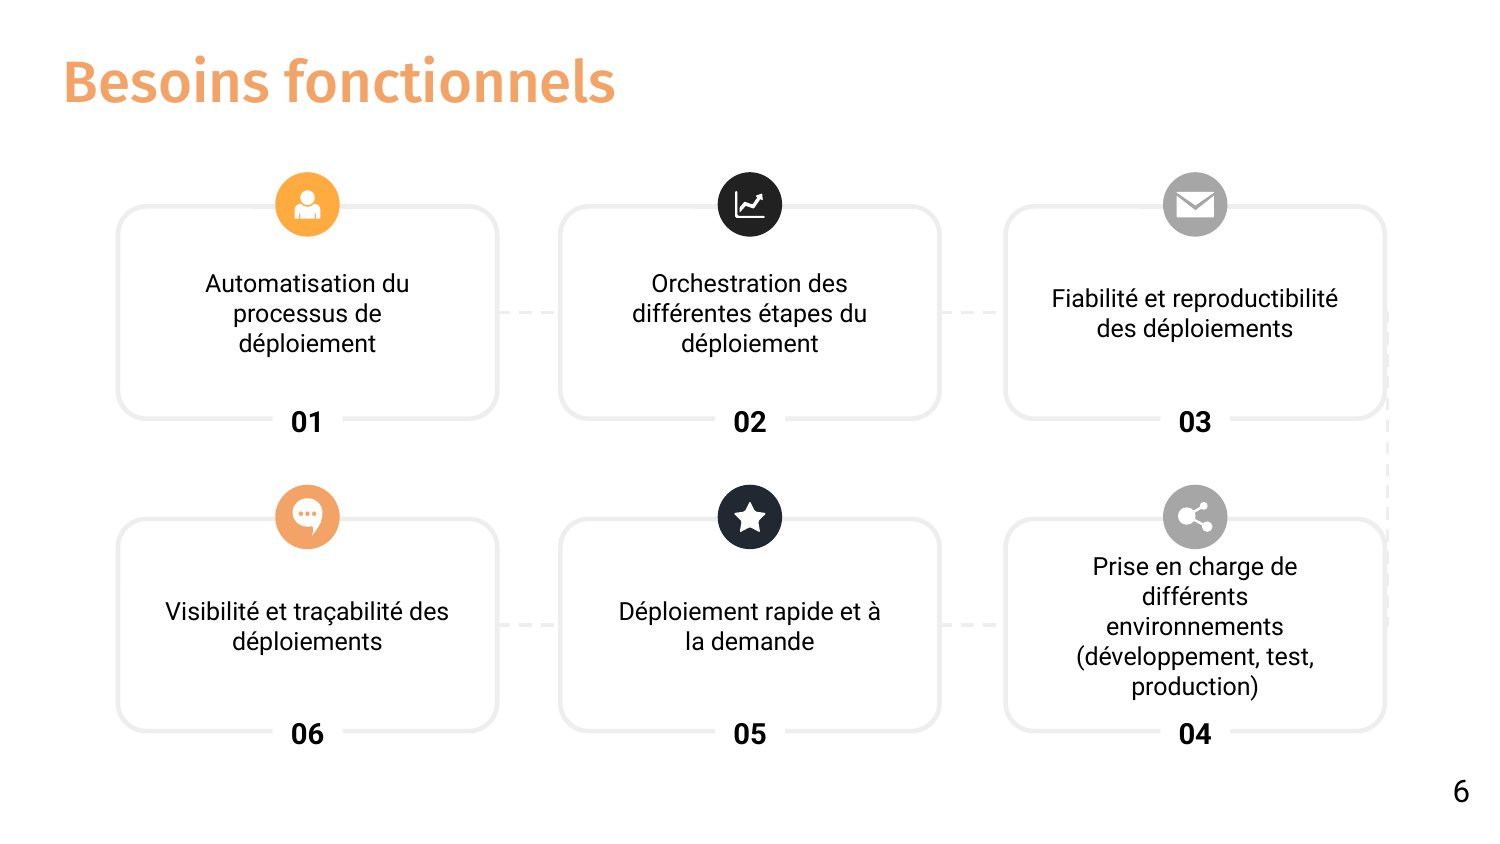

Besoins fonctionnels

Automatisation du processus de déploiement
01

Orchestration des différentes étapes du déploiement
02

Fiabilité et reproductibilité des déploiements
03

Visibilité et traçabilité des déploiements
06

Déploiement rapide et à la demande
05

Prise en charge de différents environnements (développement, test, production)
04

6